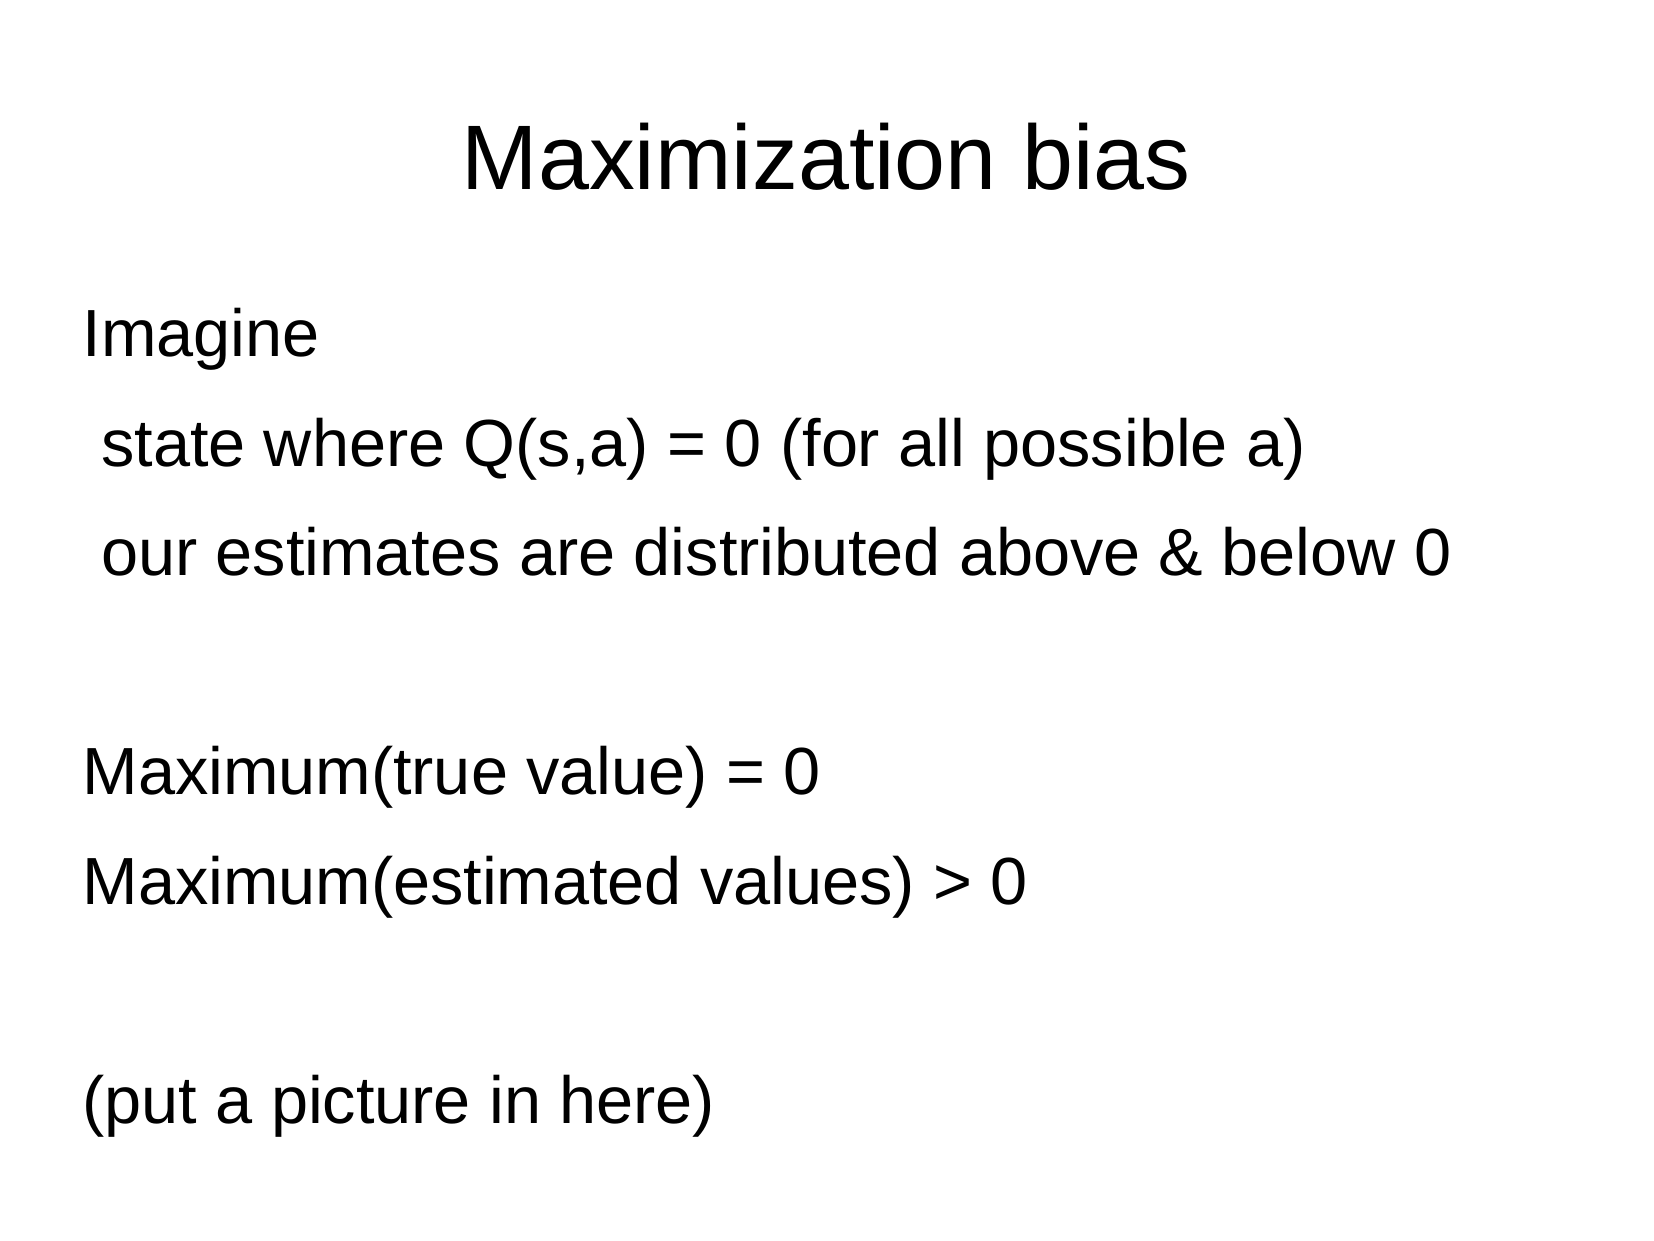

Maximization bias
Imagine
 state where Q(s,a) = 0 (for all possible a)
 our estimates are distributed above & below 0

Maximum(true value) = 0
Maximum(estimated values) > 0

(put a picture in here)